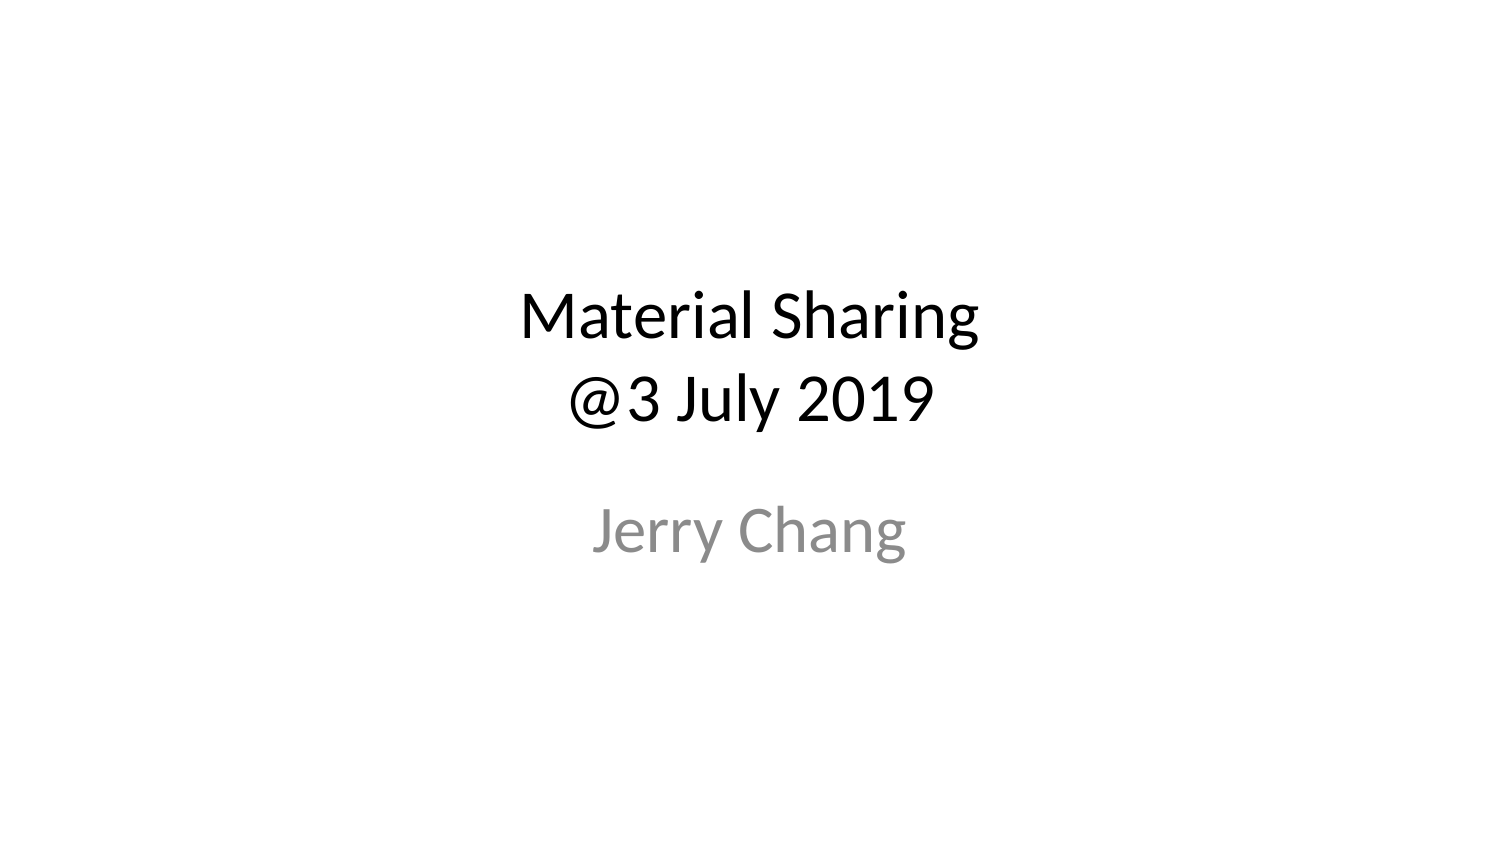

# Material Sharing @3 July 2019
Jerry Chang